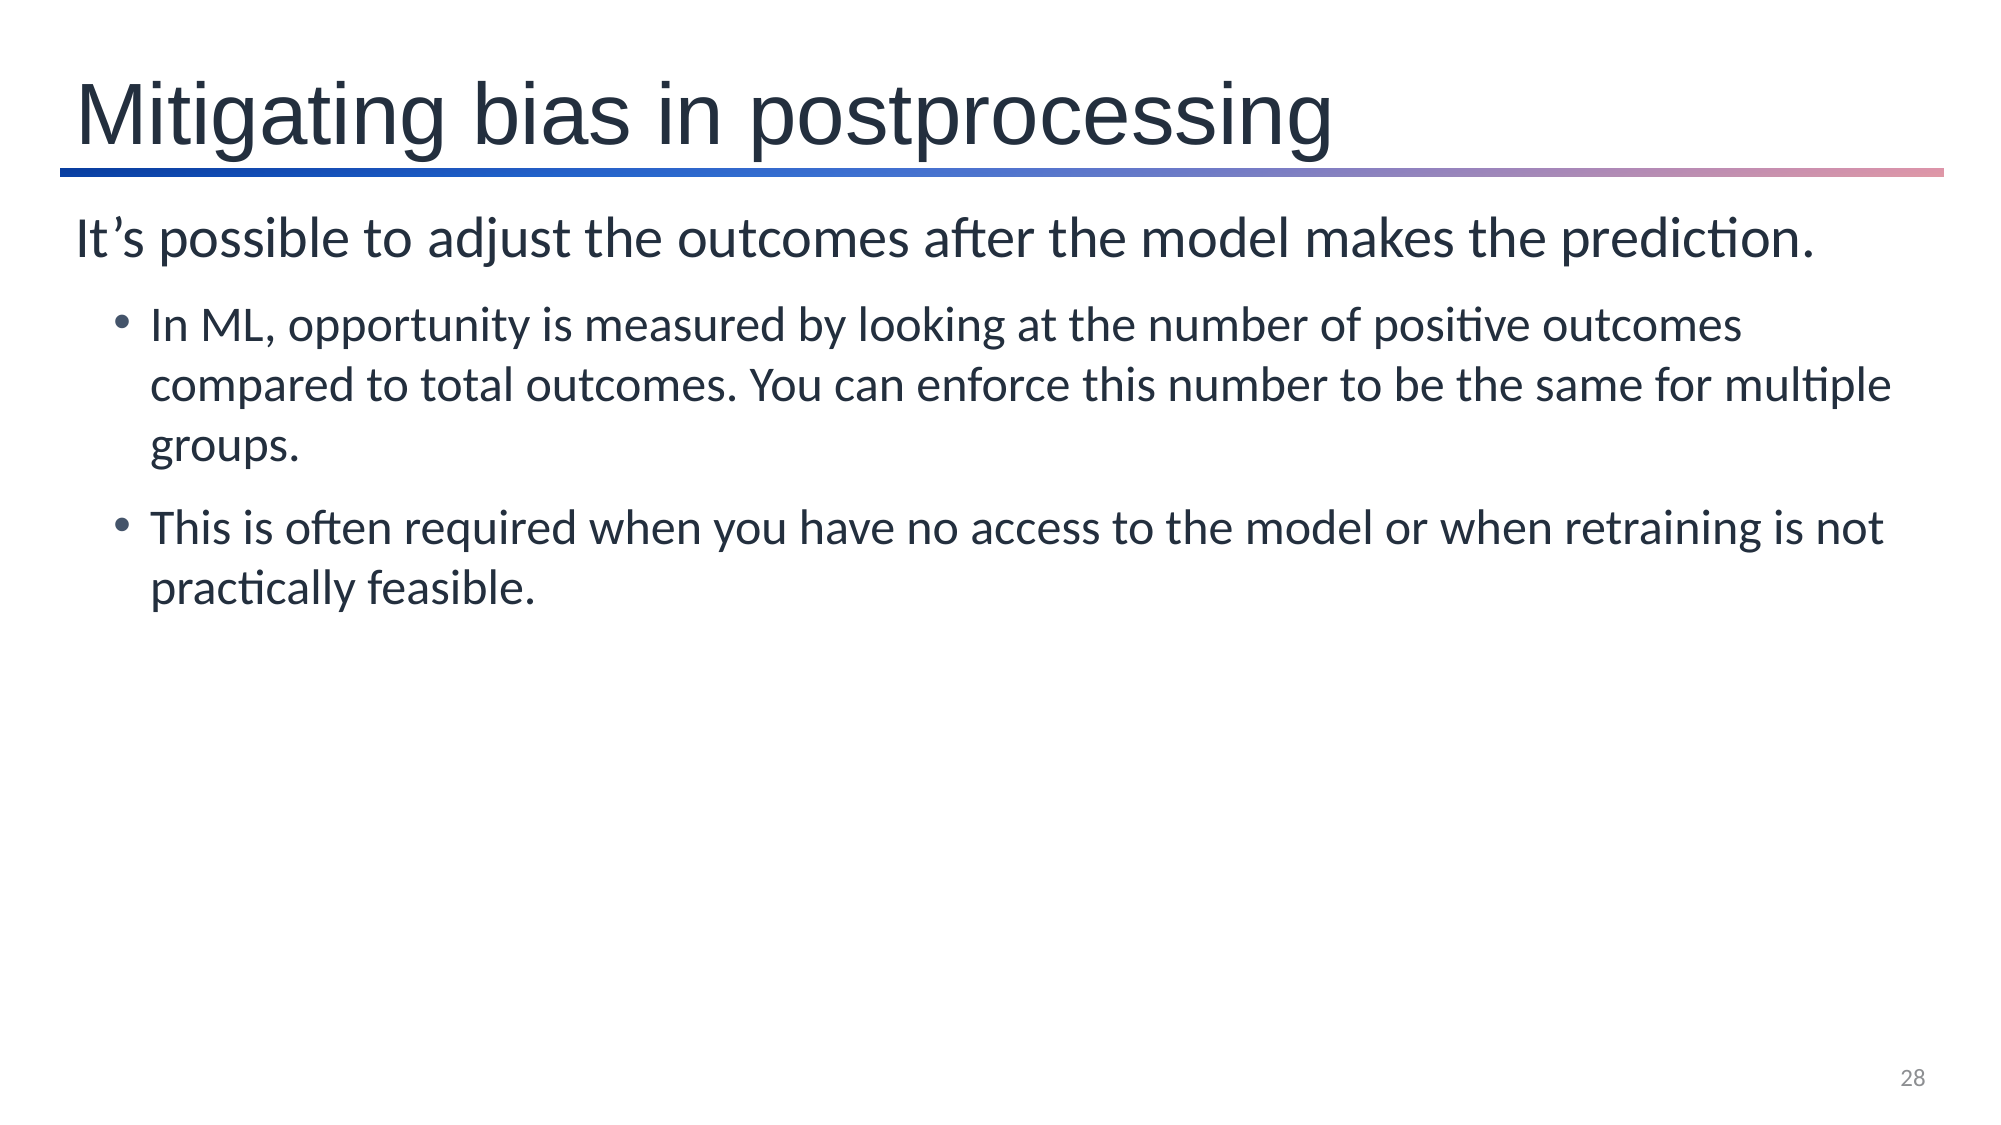

Mitigating bias in postprocessing
It’s possible to adjust the outcomes after the model makes the prediction.
In ML, opportunity is measured by looking at the number of positive outcomes compared to total outcomes. You can enforce this number to be the same for multiple groups.
This is often required when you have no access to the model or when retraining is not practically feasible.
28